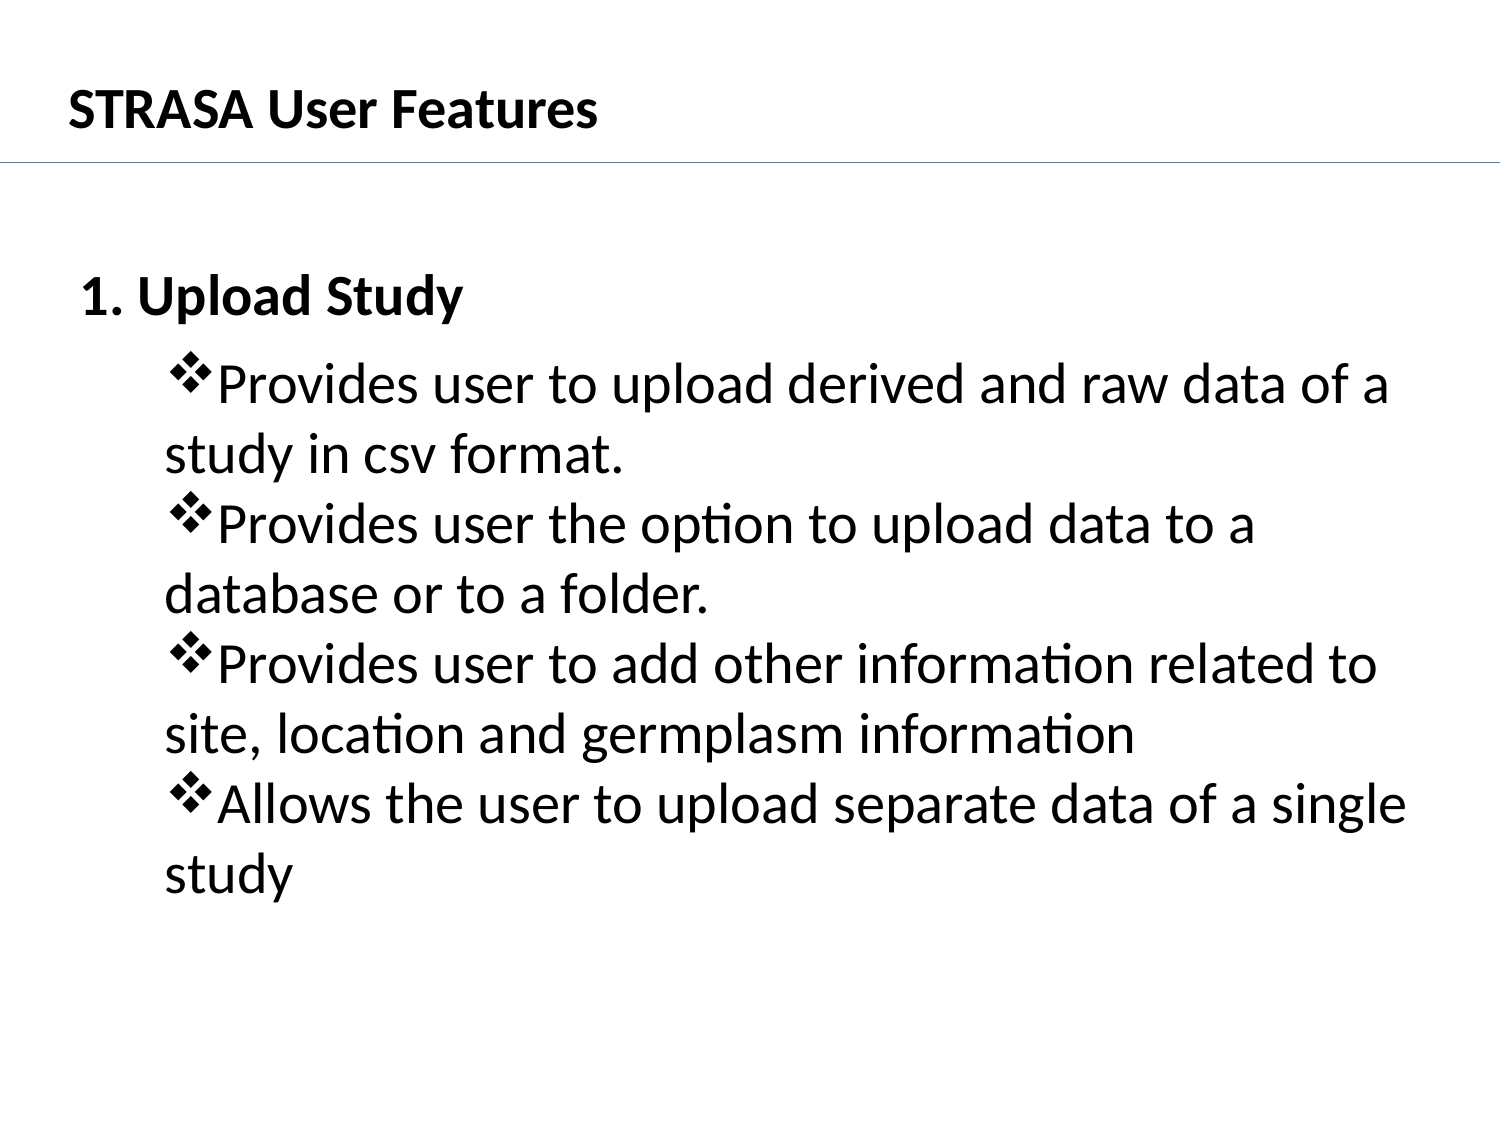

STRASA User Features
1. Upload Study
Provides user to upload derived and raw data of a study in csv format.
Provides user the option to upload data to a database or to a folder.
Provides user to add other information related to site, location and germplasm information
Allows the user to upload separate data of a single study